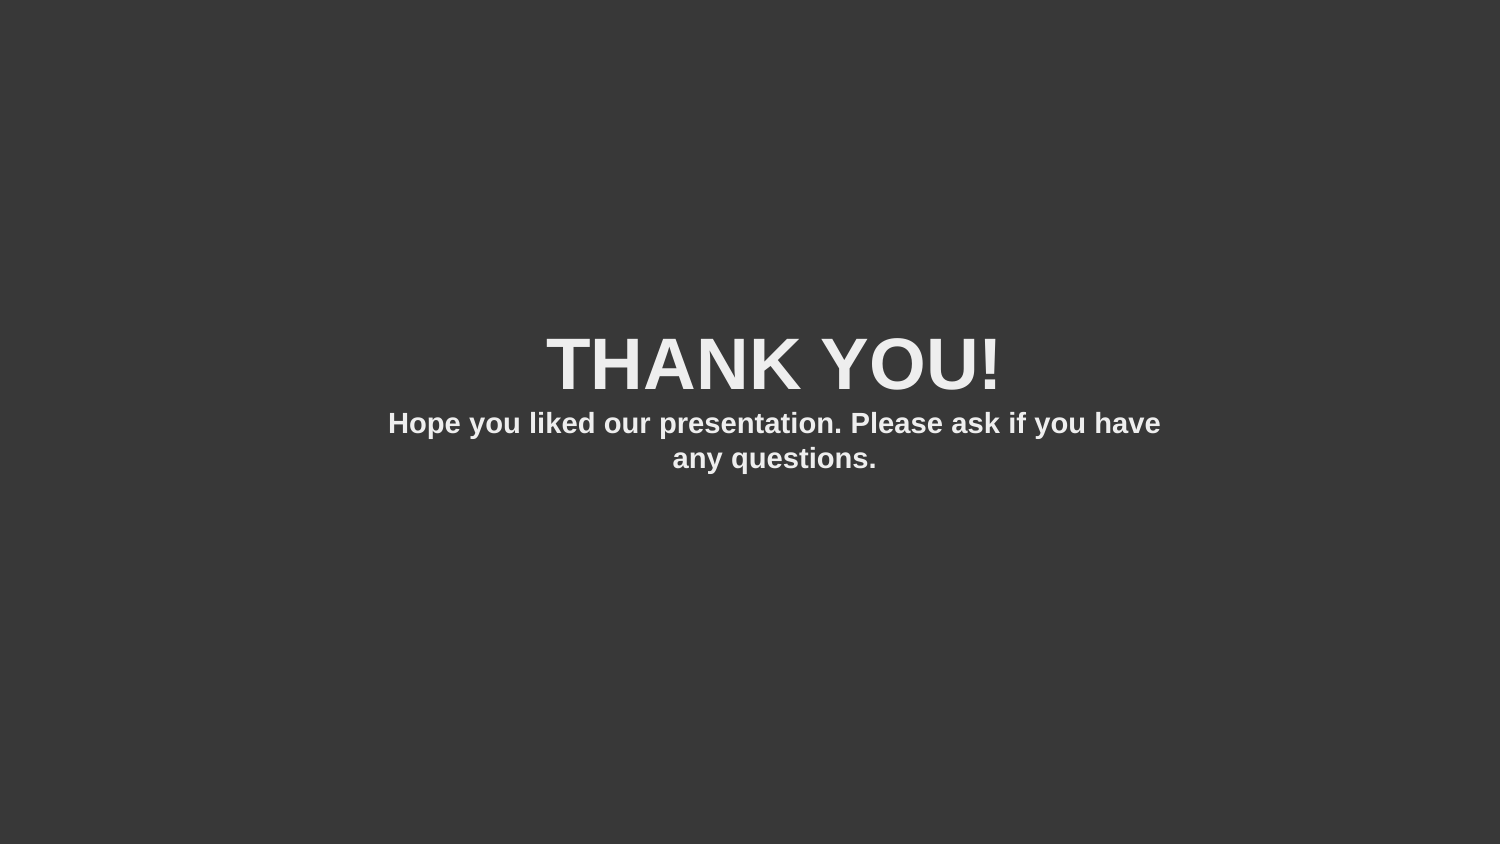

# THANK YOU!
Hope you liked our presentation. Please ask if you have any questions.